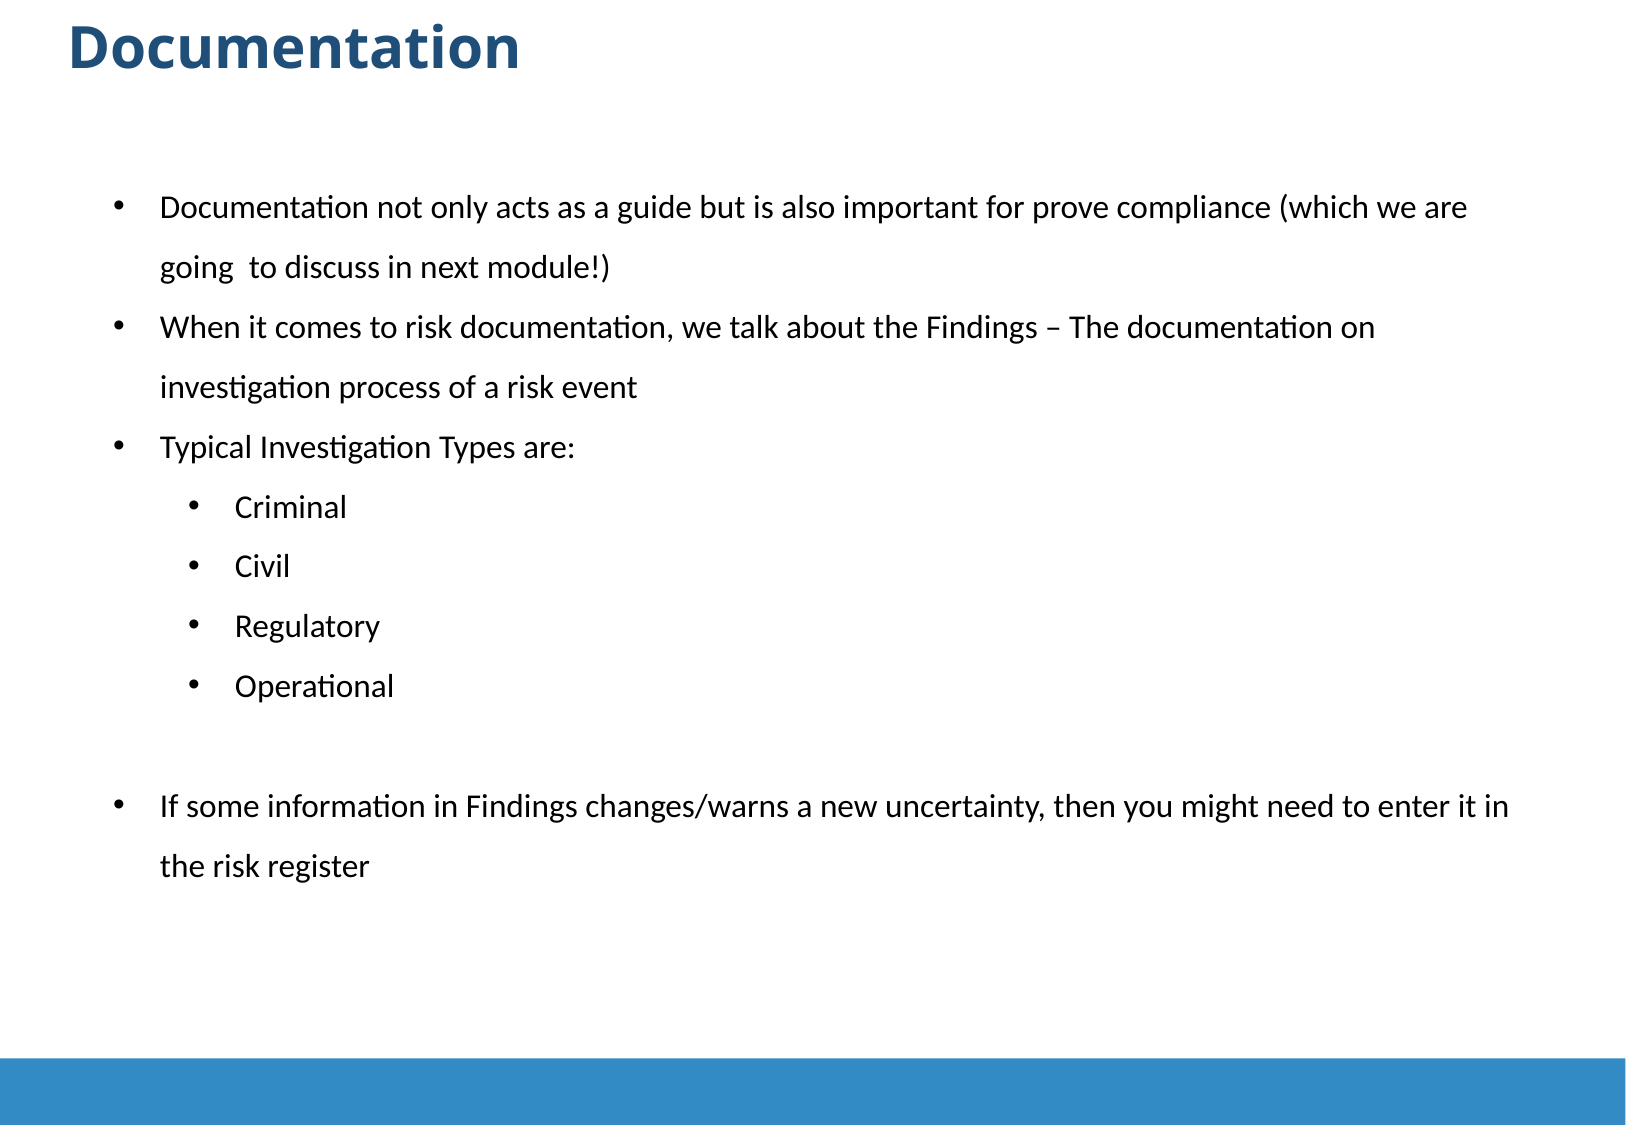

Documentation
Documentation not only acts as a guide but is also important for prove compliance (which we are going  to discuss in next module!)
When it comes to risk documentation, we talk about the Findings – The documentation on investigation process of a risk event
Typical Investigation Types are:
Criminal
Civil
Regulatory
Operational

If some information in Findings changes/warns a new uncertainty, then you might need to enter it in the risk register